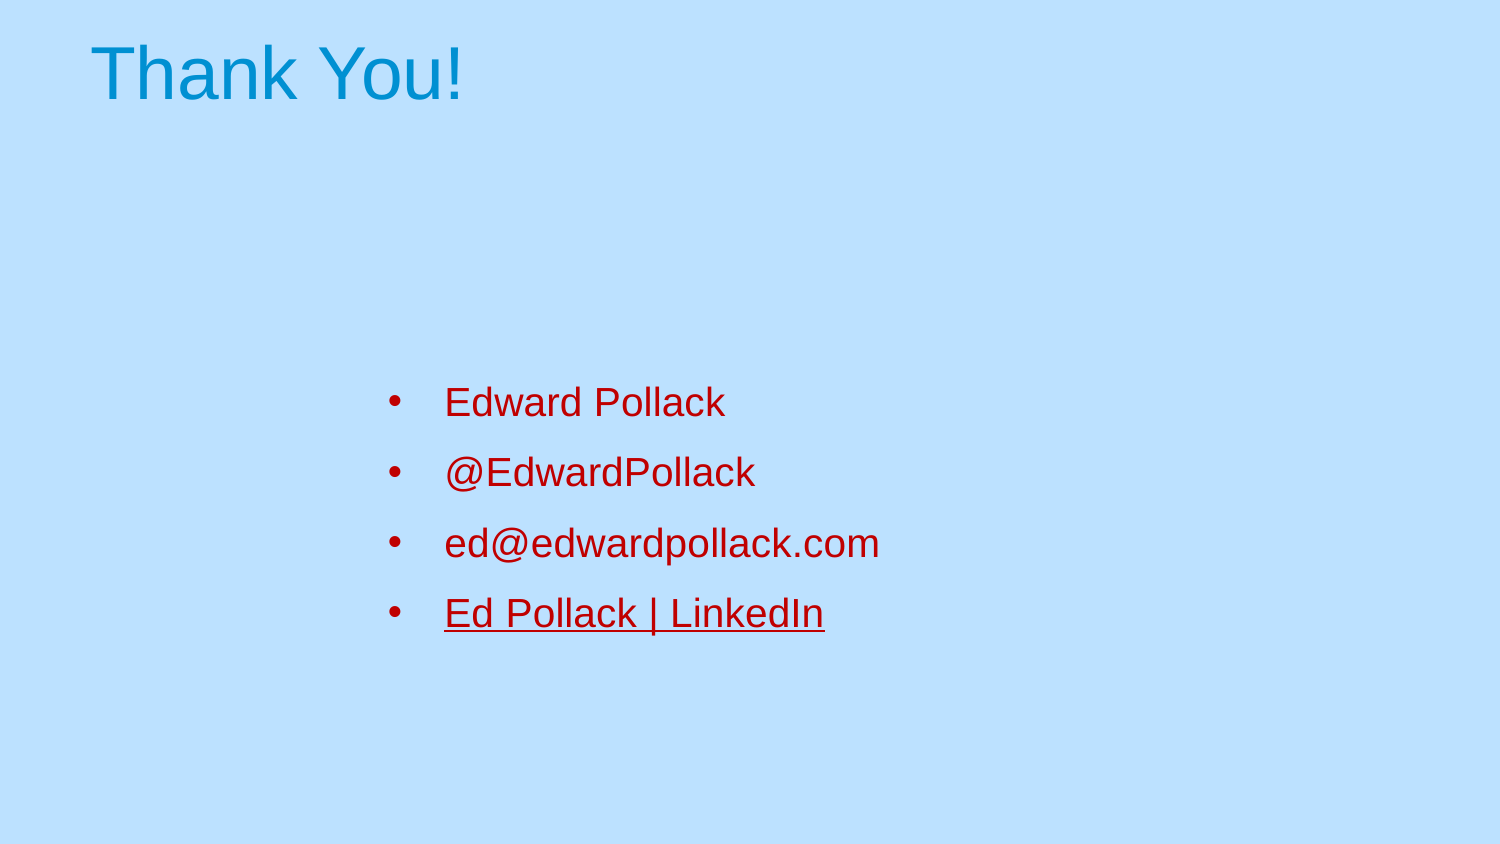

# Thank You!
Edward Pollack
@EdwardPollack
ed@edwardpollack.com
Ed Pollack | LinkedIn